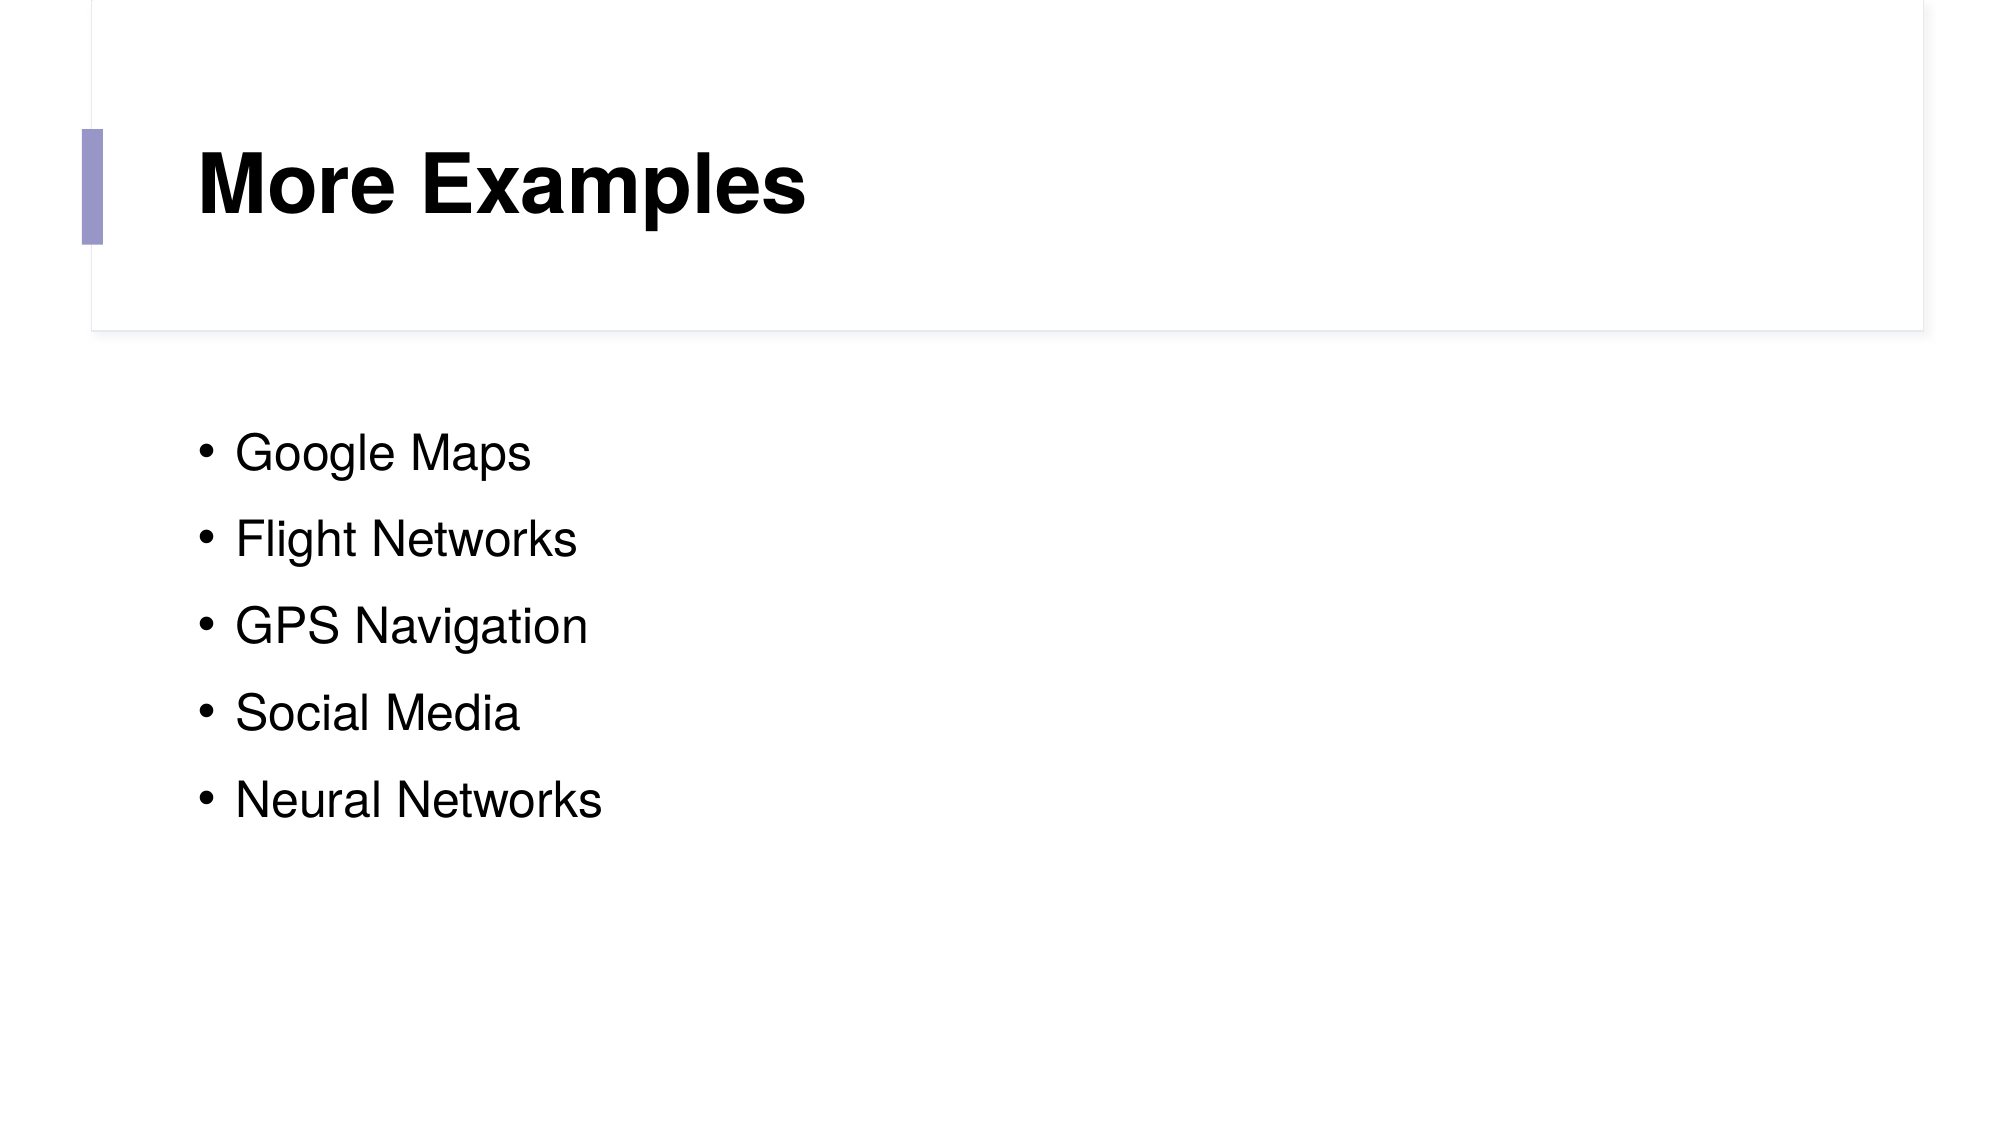

# More Examples
Google Maps
Flight Networks
GPS Navigation
Social Media
Neural Networks